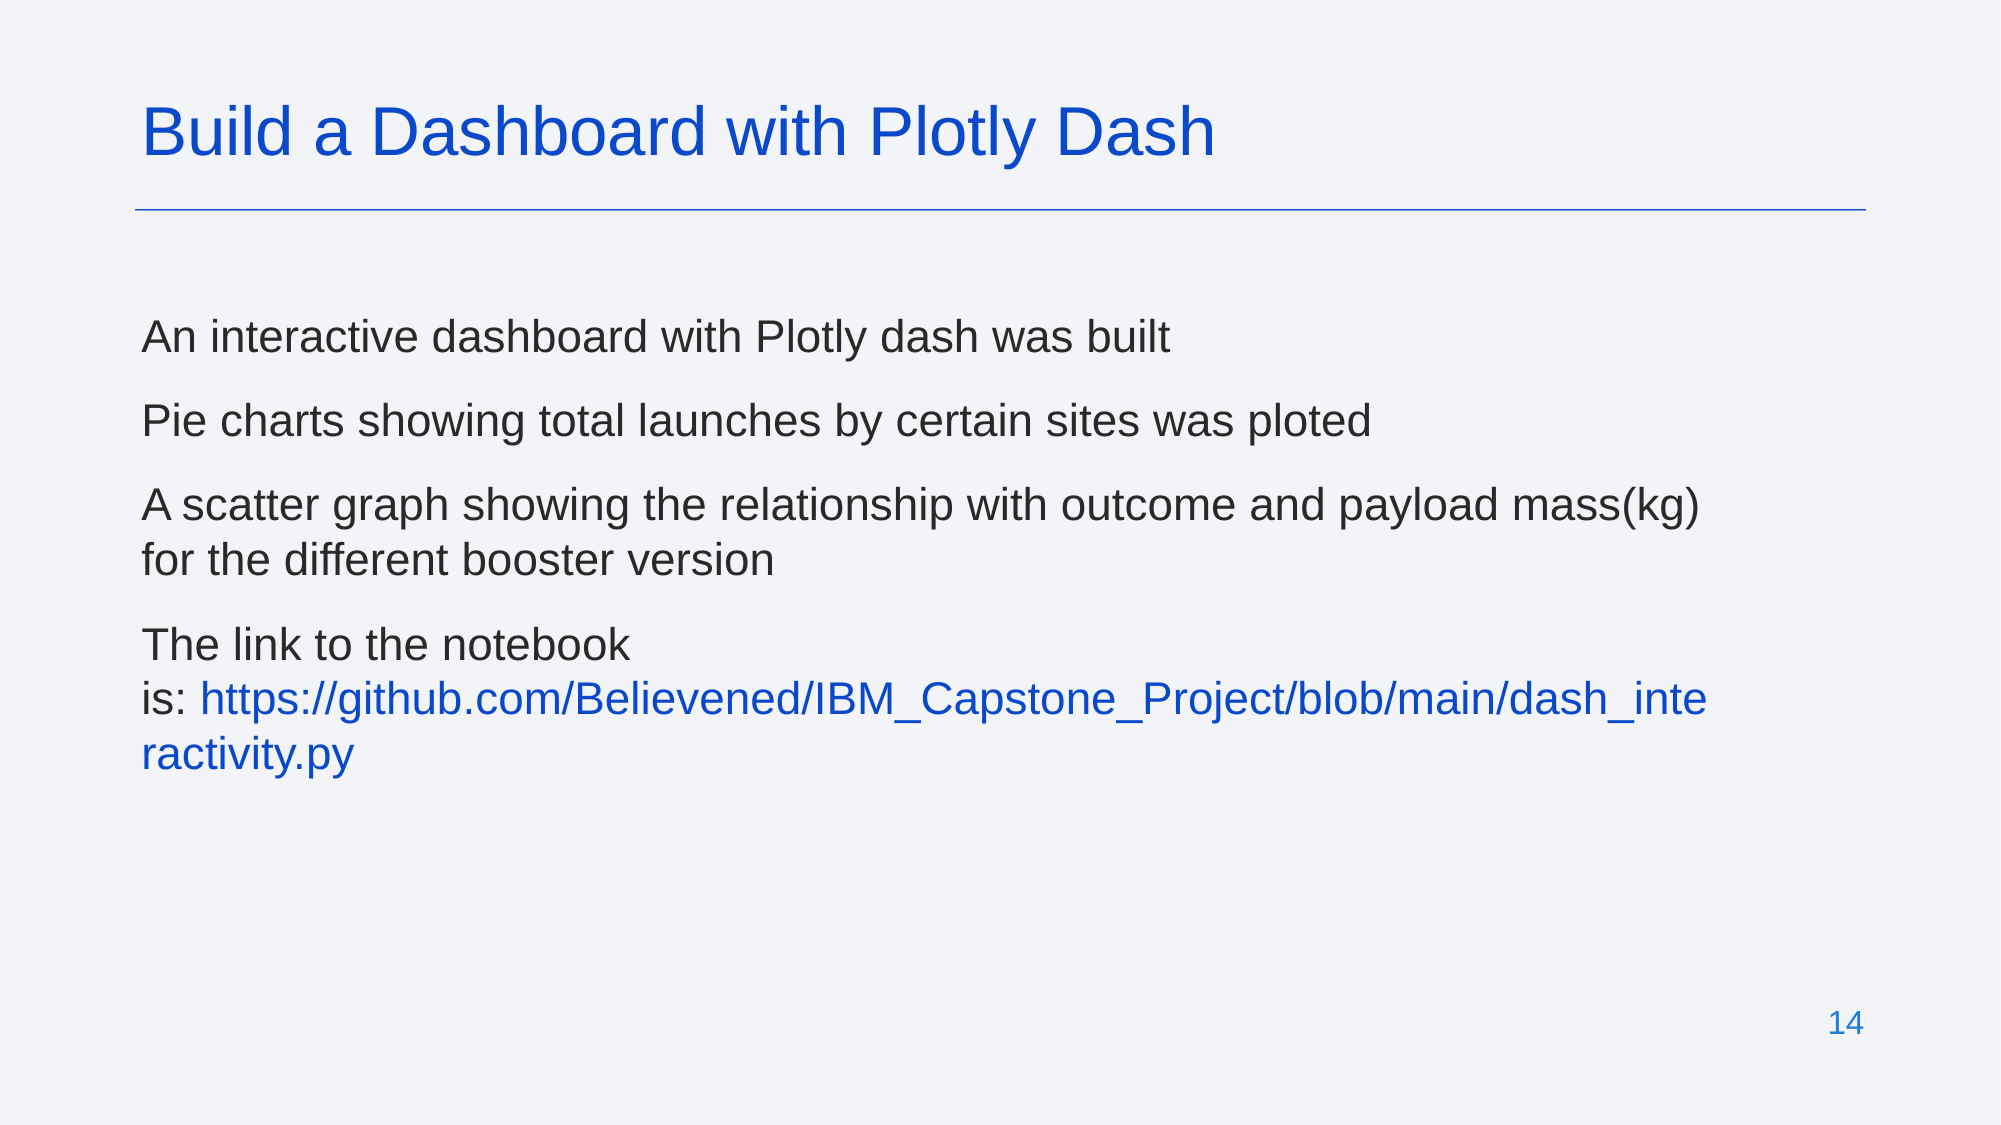

Build a Dashboard with Plotly Dash
An interactive dashboard with Plotly dash was built
Pie charts showing total launches by certain sites was ploted
A scatter graph showing the relationship with outcome and payload mass(kg) for the different booster version
The link to the notebook is: https://github.com/Believened/IBM_Capstone_Project/blob/main/dash_interactivity.py
14